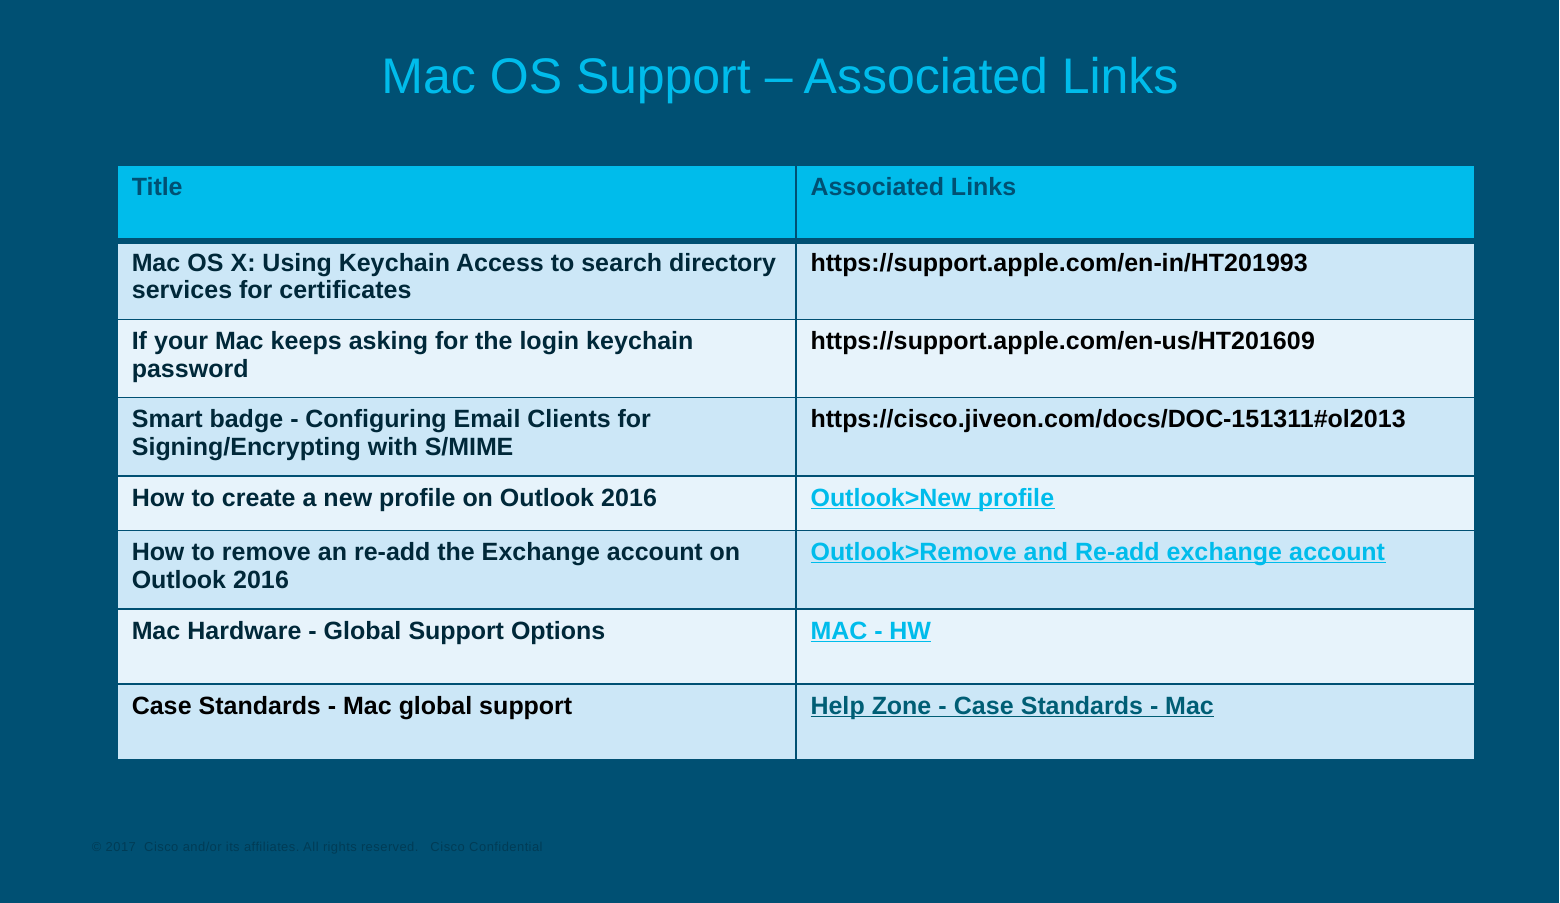

# Mac OS Support – Associated Links
| Title | Associated Links |
| --- | --- |
| Mac OS X: Using Keychain Access to search directory services for certificates | https://support.apple.com/en-in/HT201993 |
| If your Mac keeps asking for the login keychain password | https://support.apple.com/en-us/HT201609 |
| Smart badge - Configuring Email Clients for Signing/Encrypting with S/MIME | https://cisco.jiveon.com/docs/DOC-151311#ol2013 |
| How to create a new profile on Outlook 2016 | Outlook>New profile |
| How to remove an re-add the Exchange account on Outlook 2016 | Outlook>Remove and Re-add exchange account |
| Mac Hardware - Global Support Options | MAC - HW |
| Case Standards - Mac global support | Help Zone - Case Standards - Mac |